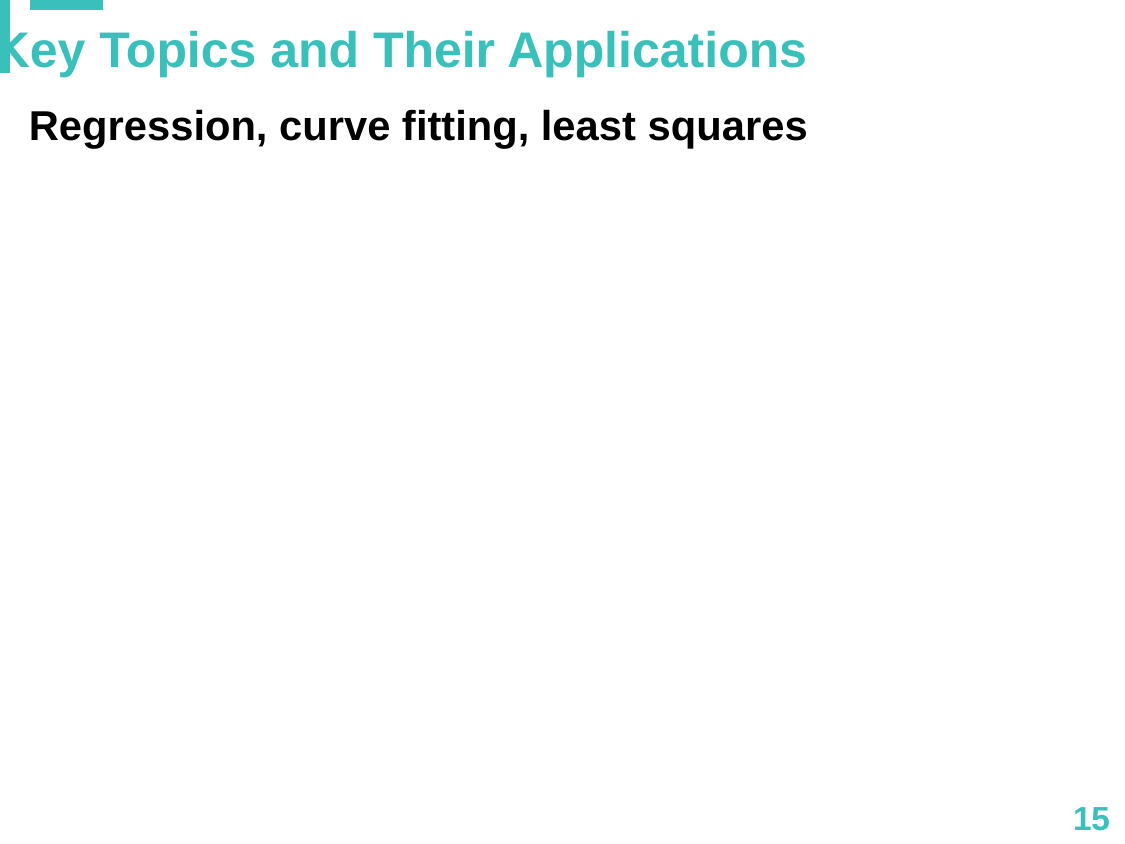

Key Topics and Their Applications
Regression, curve fitting, least squares

15